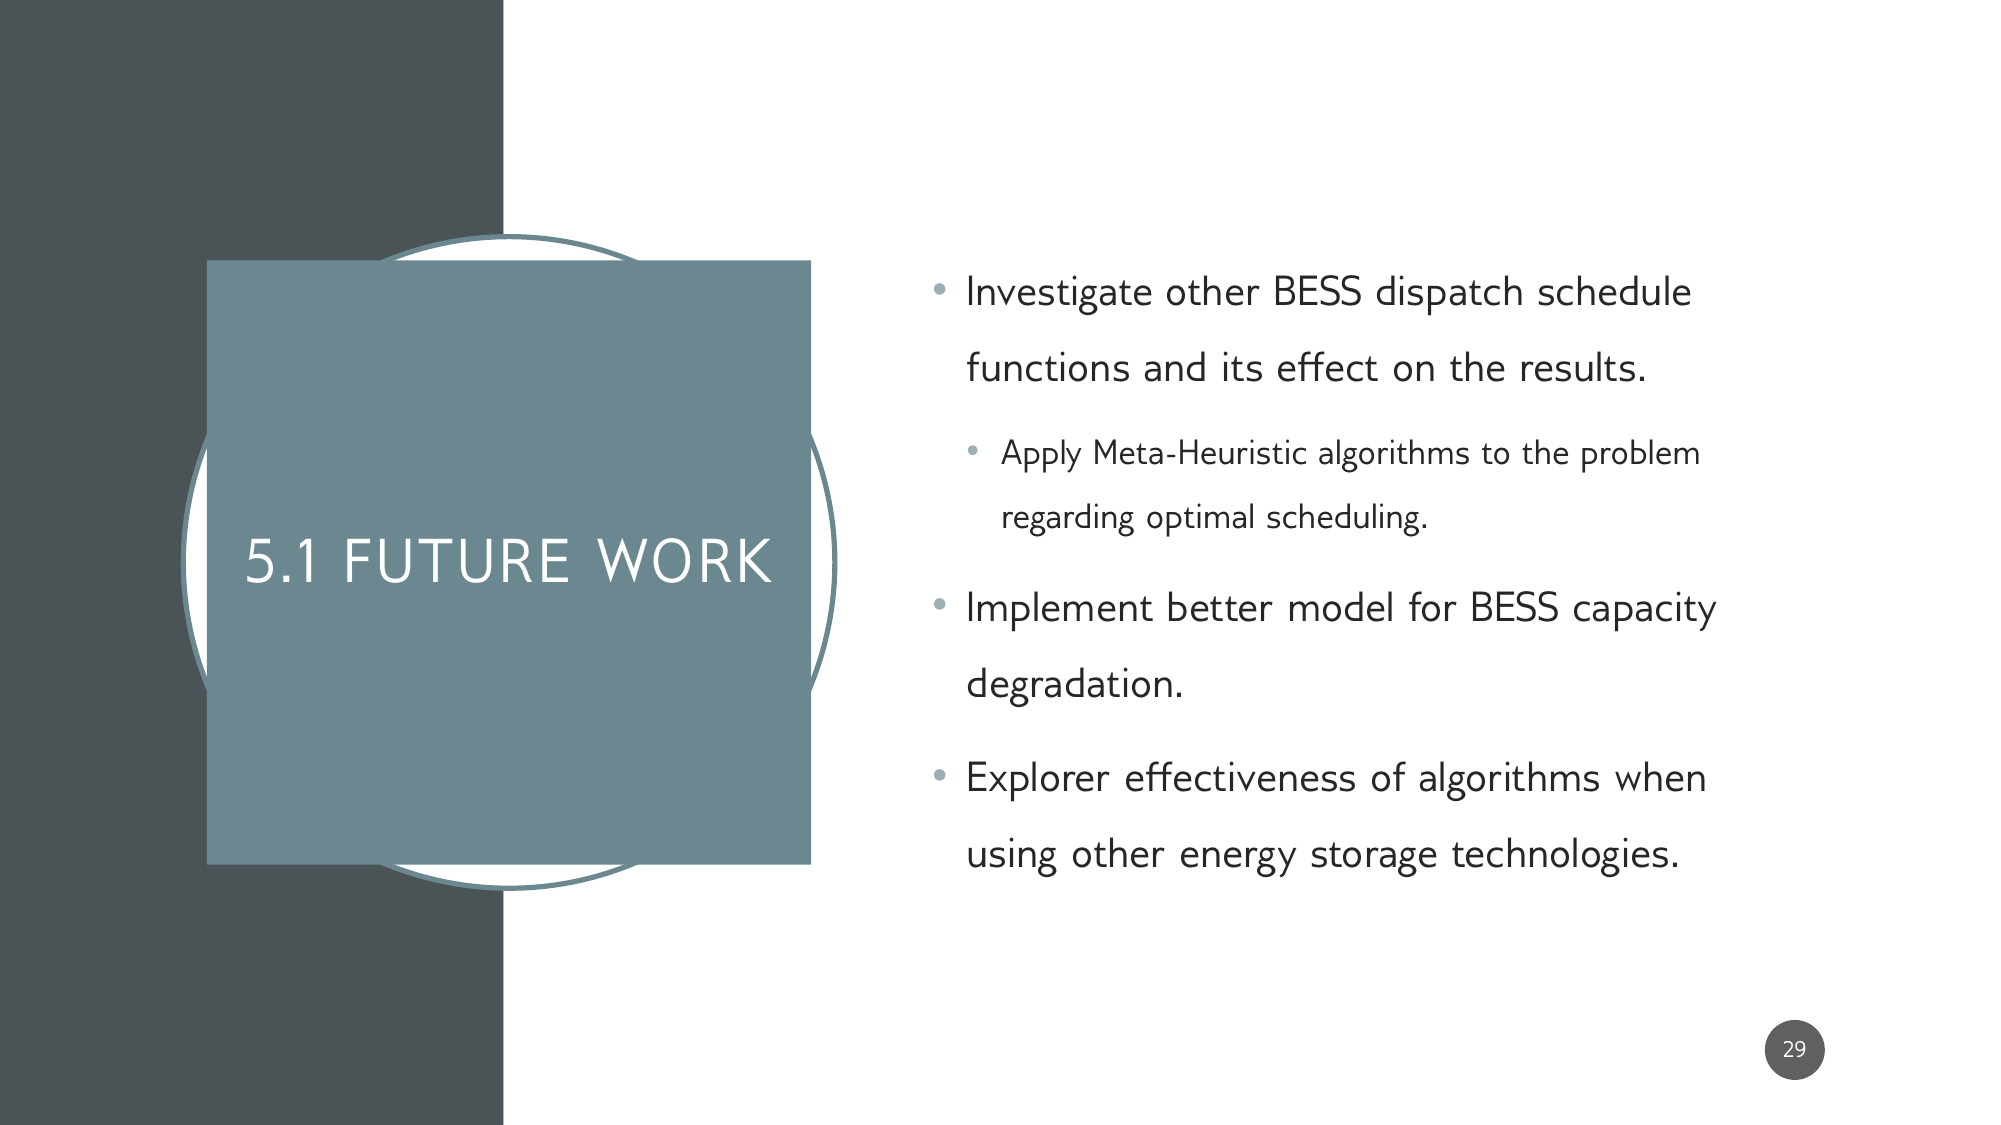

Investigate other BESS dispatch schedule functions and its effect on the results.
Apply Meta-Heuristic algorithms to the problem regarding optimal scheduling.
Implement better model for BESS capacity degradation.
Explorer effectiveness of algorithms when using other energy storage technologies.

# 5.1 Future work
29